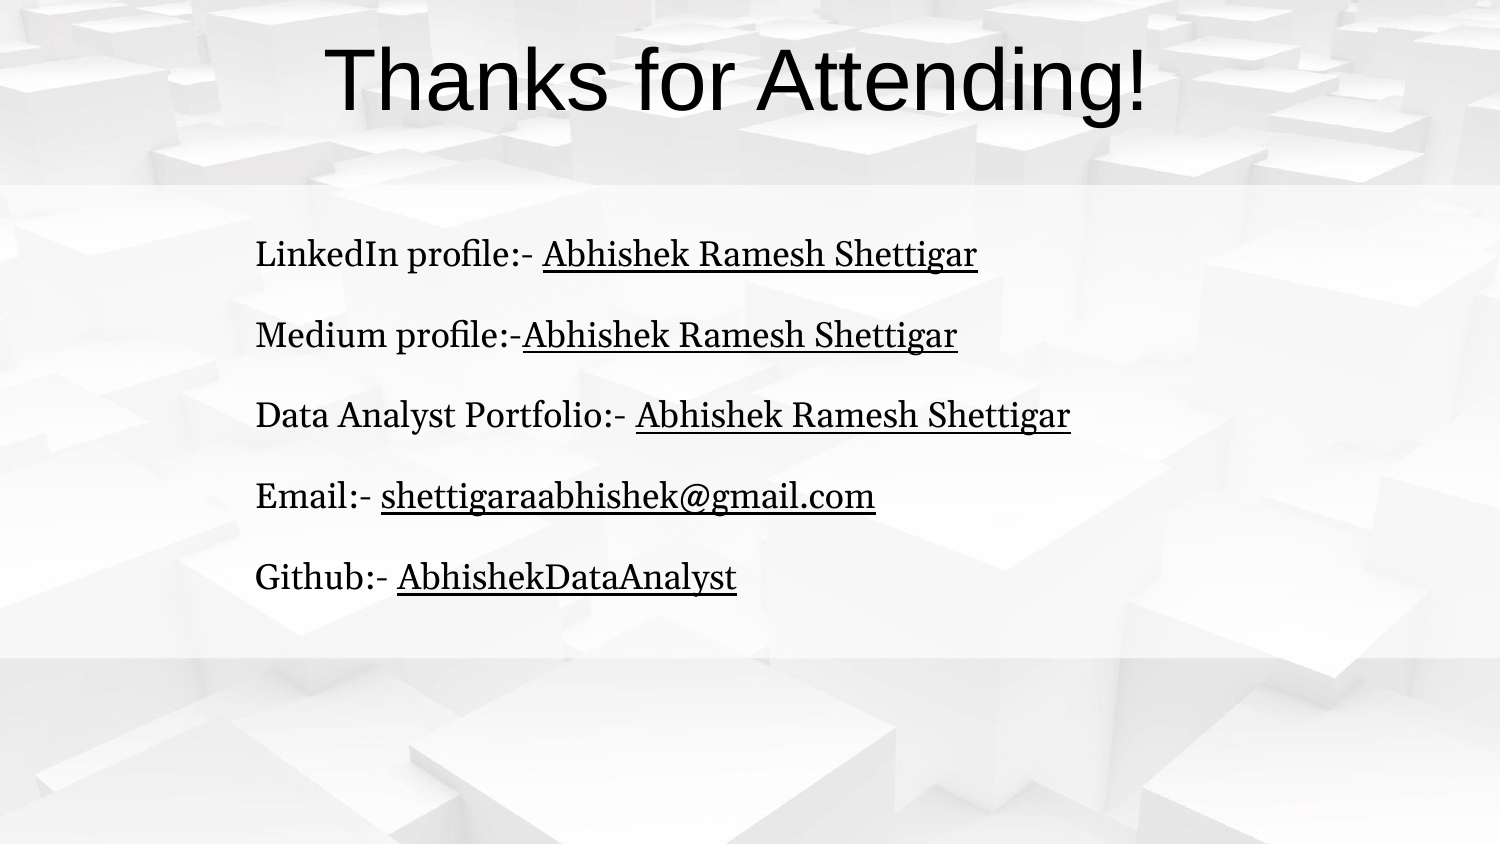

# Thanks for Attending!
LinkedIn profile:- Abhishek Ramesh Shettigar
Medium profile:-Abhishek Ramesh Shettigar
Data Analyst Portfolio:- Abhishek Ramesh Shettigar
Email:- shettigaraabhishek@gmail.com
Github:- AbhishekDataAnalyst